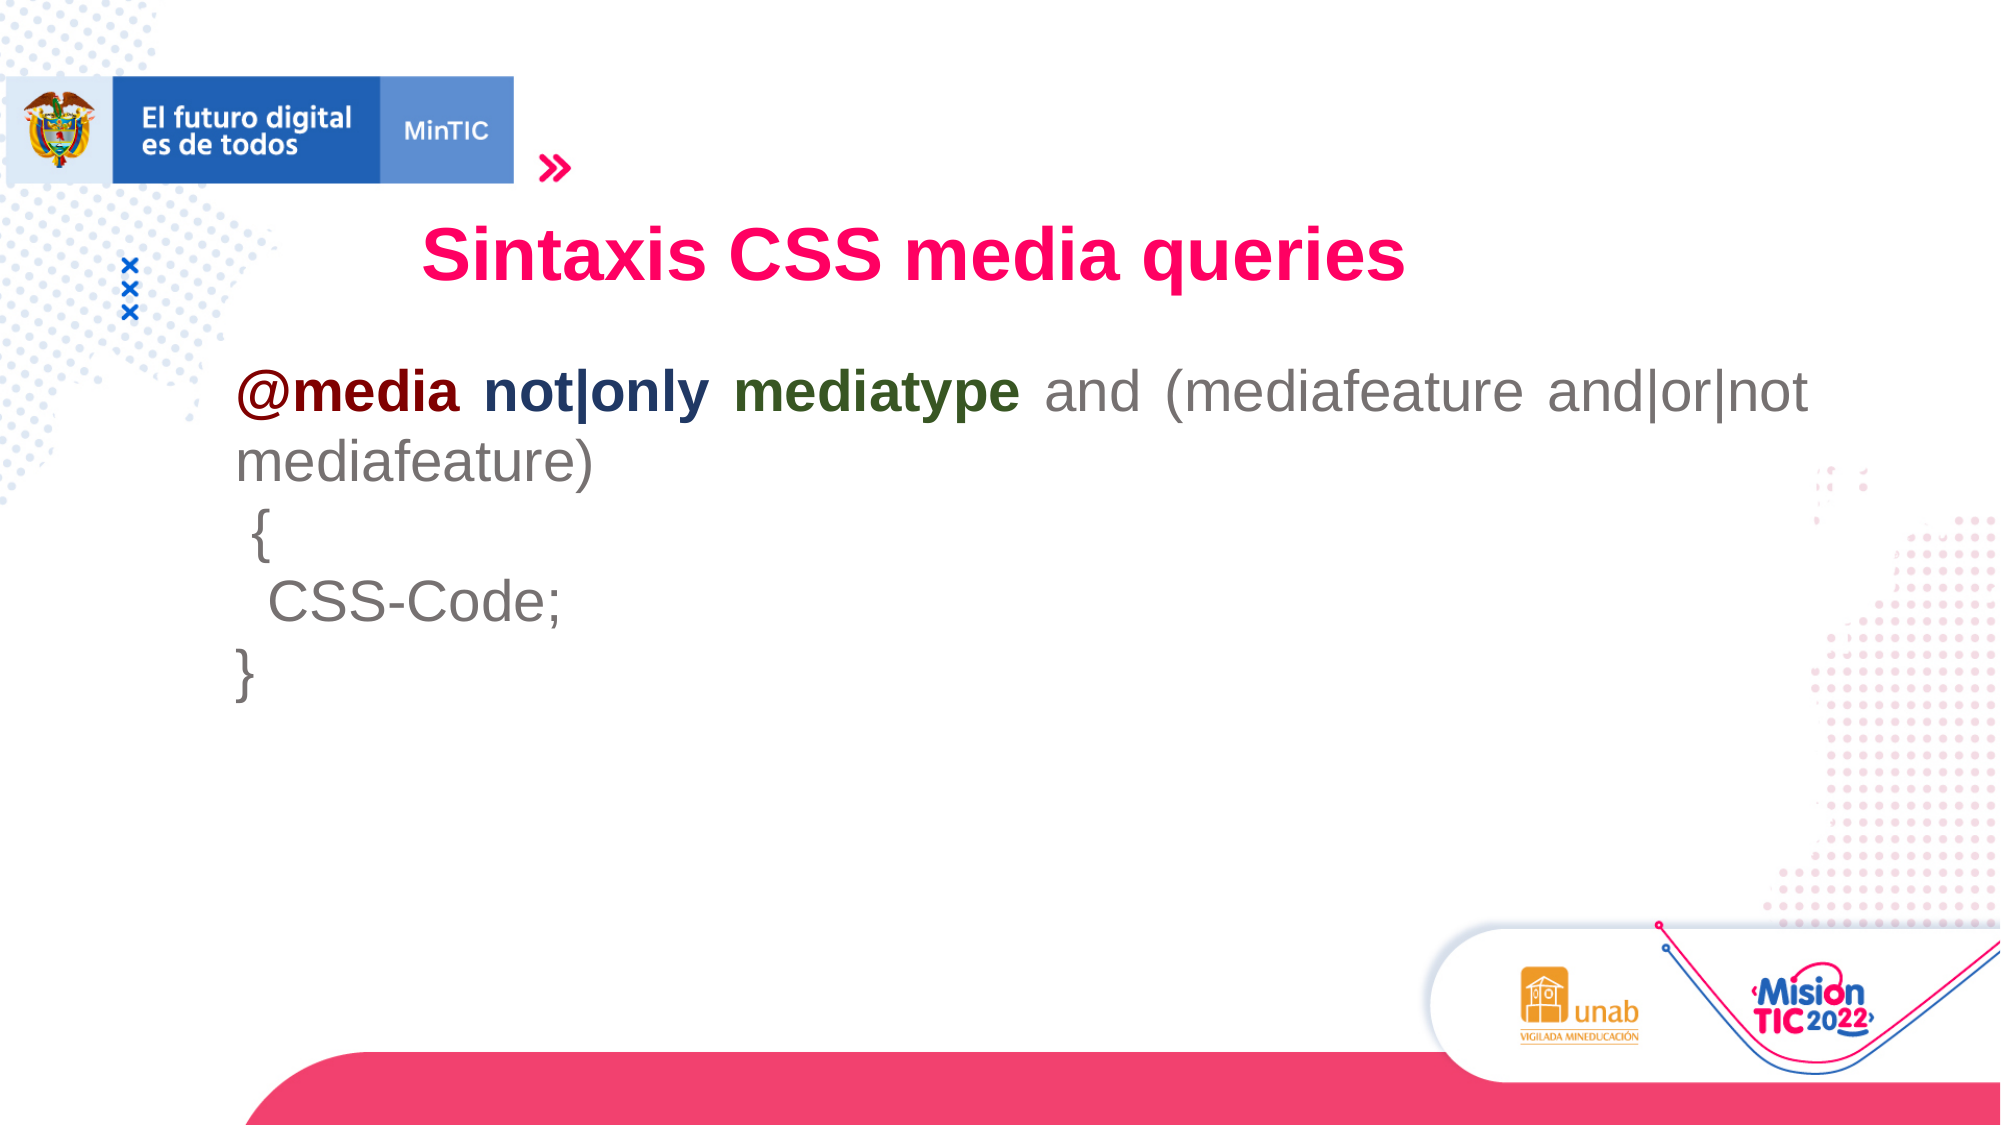

Sintaxis CSS media queries
@media not|only mediatype and (mediafeature and|or|not mediafeature)
 {
  CSS-Code;
}